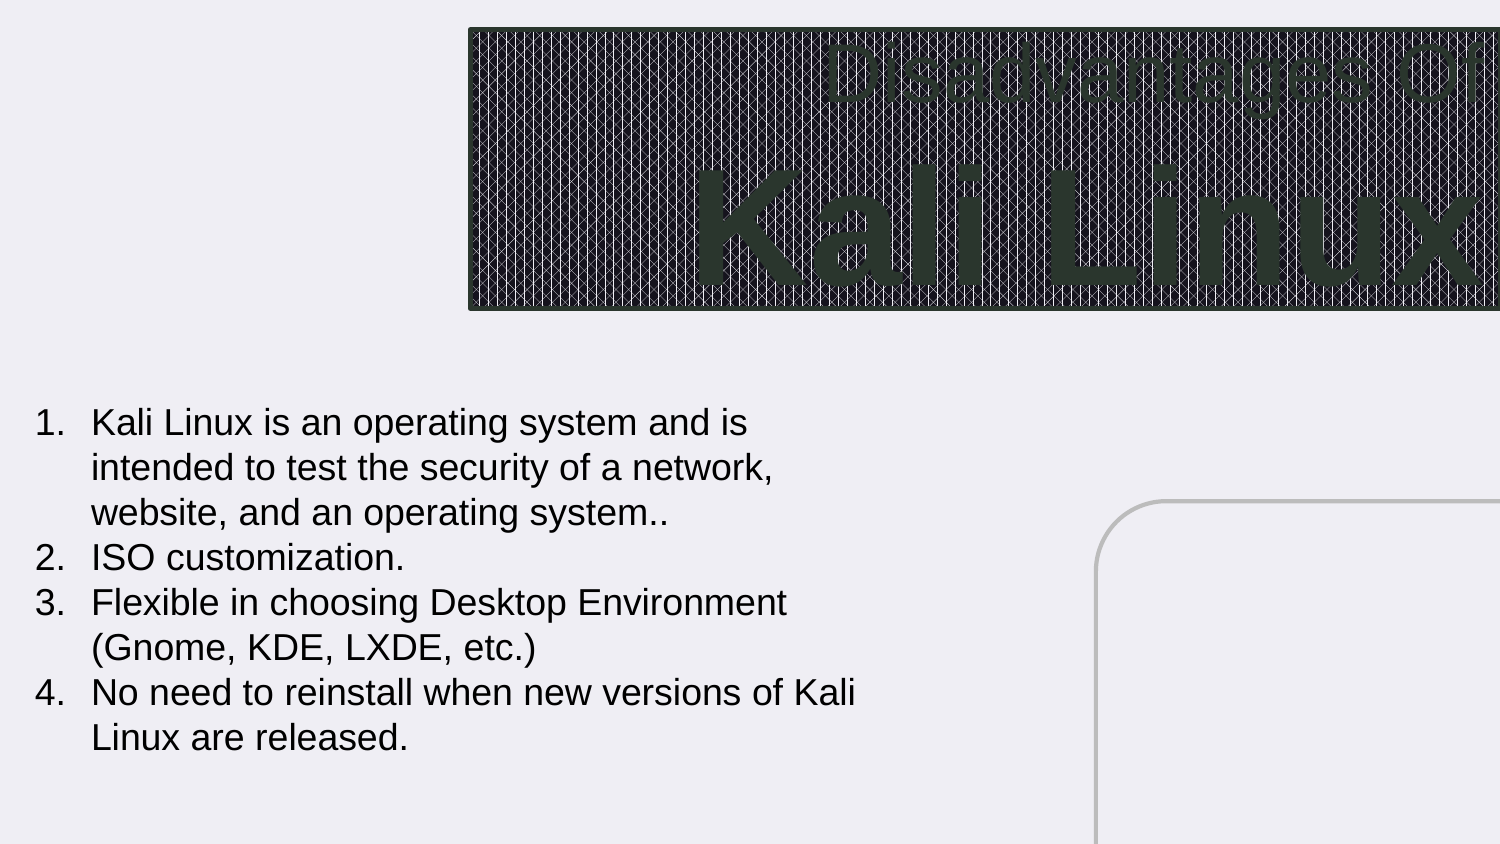

# Disadvantages Of Kali Linux
Kali Linux is an operating system and is intended to test the security of a network, website, and an operating system..
ISO customization.
Flexible in choosing Desktop Environment (Gnome, KDE, LXDE, etc.)
No need to reinstall when new versions of Kali Linux are released.